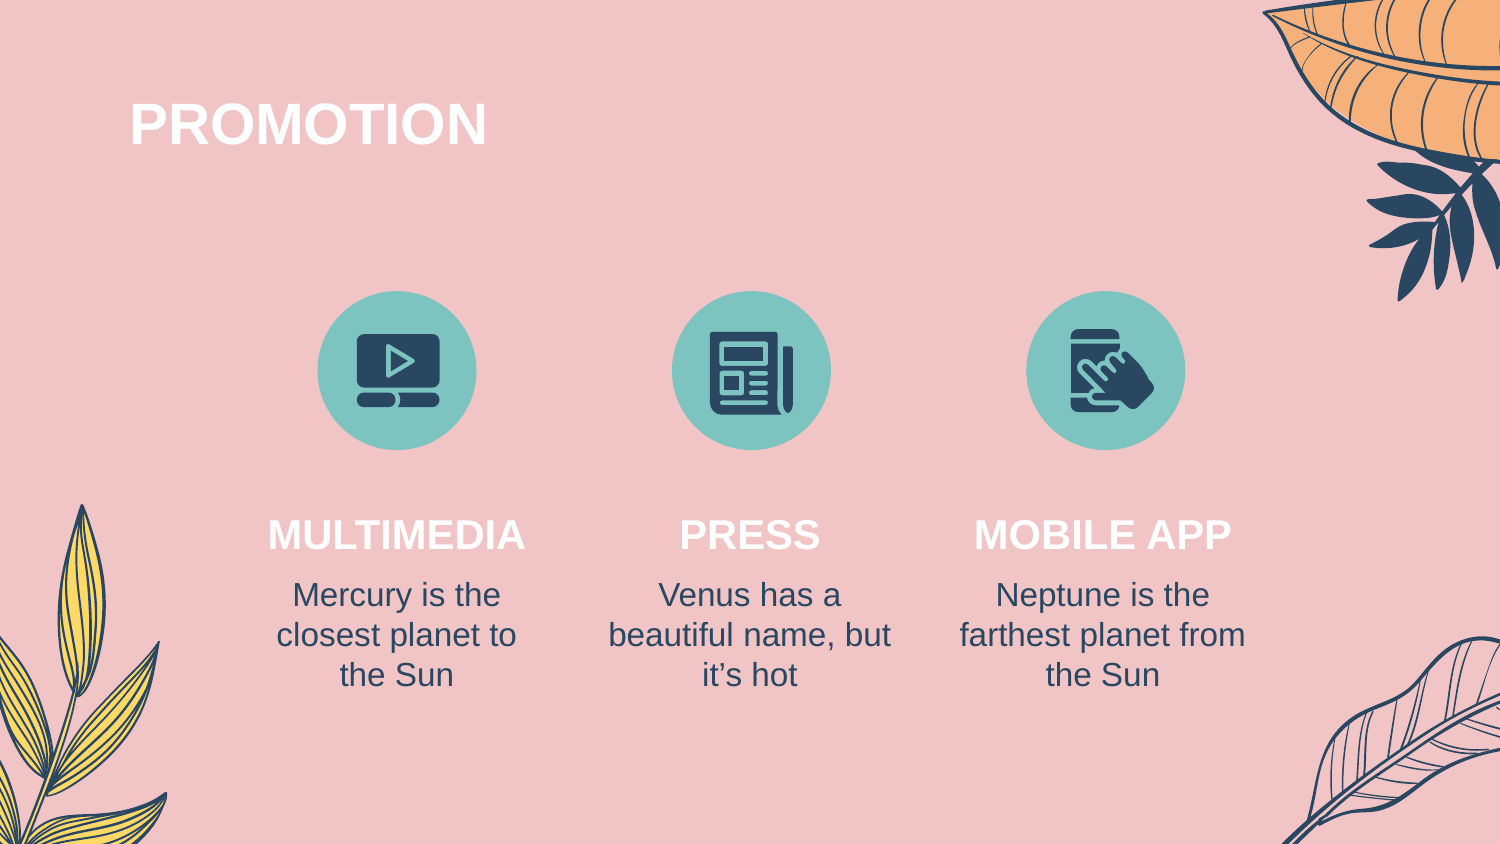

# PROMOTION

MULTIMEDIA
PRESS
MOBILE APP
Mercury is the closest planet to the Sun
Venus has a beautiful name, but it’s hot
Neptune is the farthest planet from the Sun